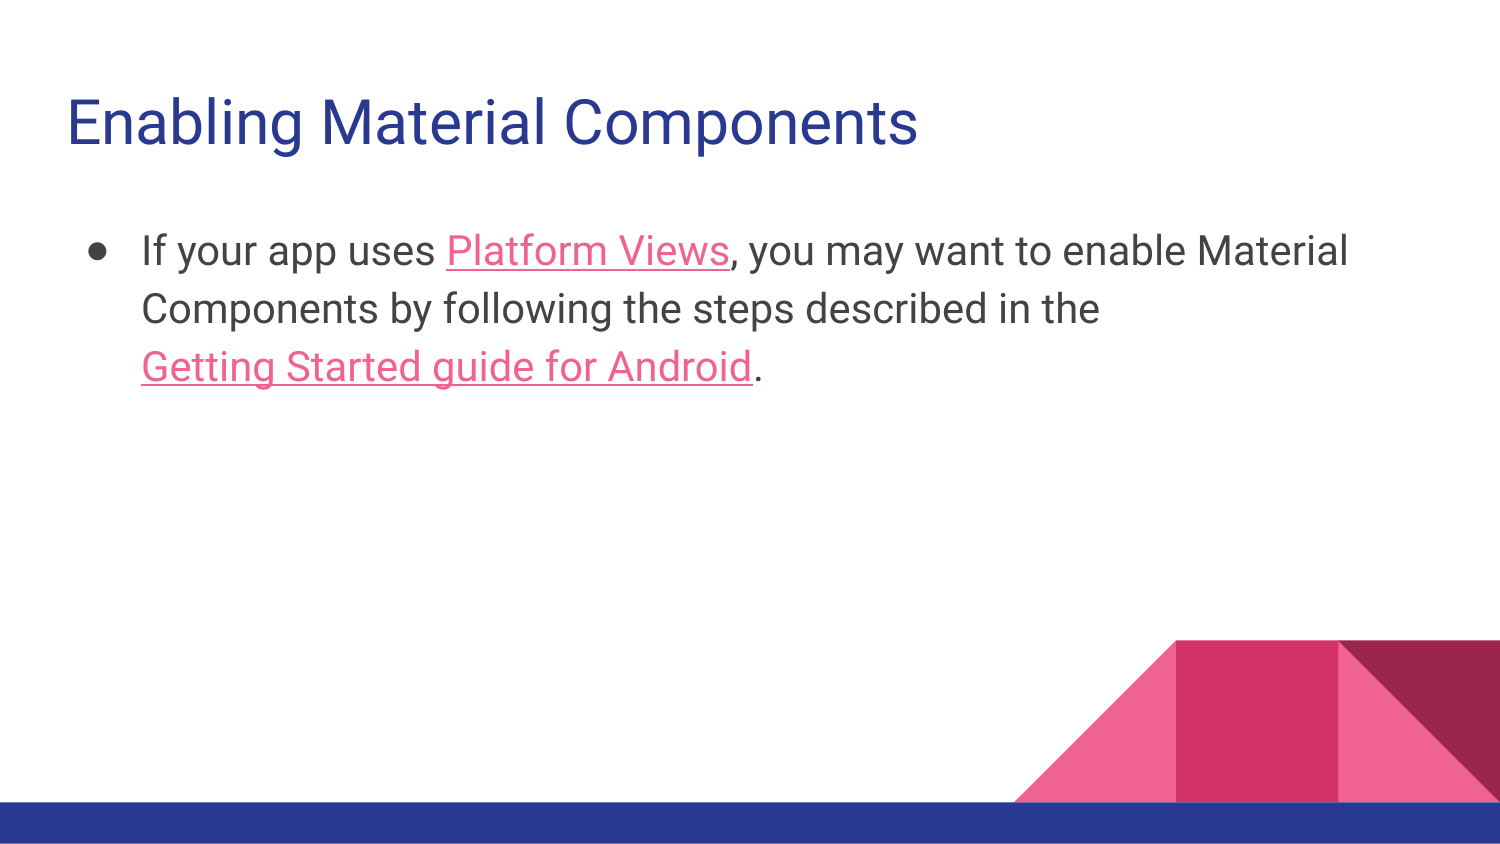

# Enabling Material Components
If your app uses Platform Views, you may want to enable Material Components by following the steps described in the Getting Started guide for Android.